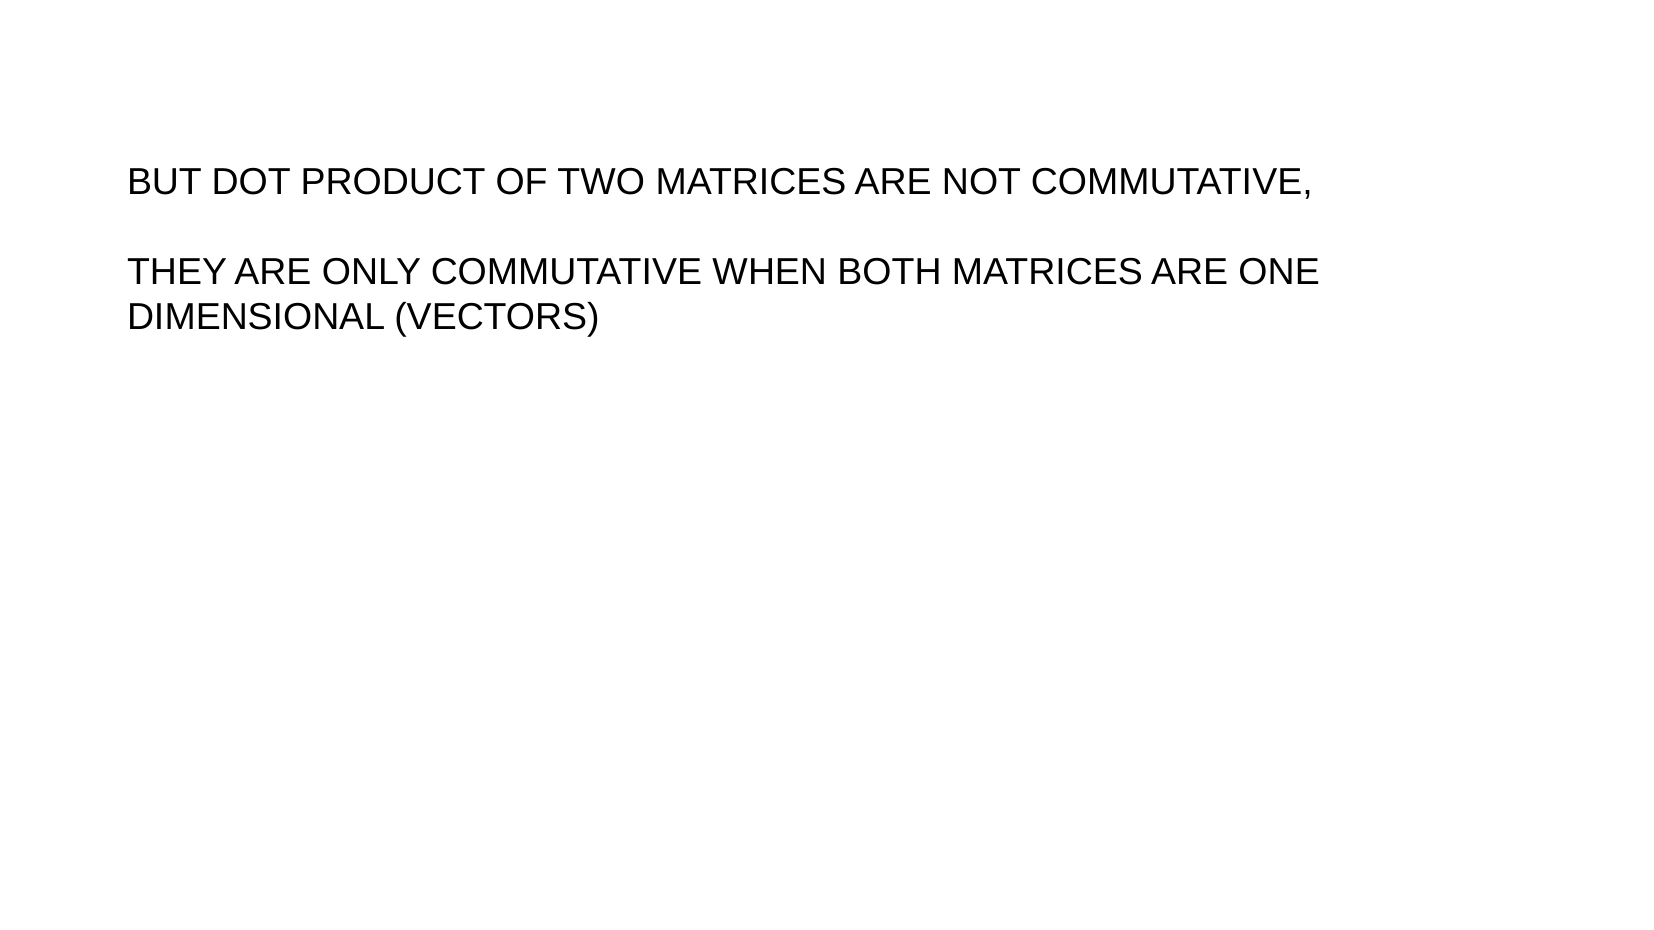

BUT DOT PRODUCT OF TWO MATRICES ARE NOT COMMUTATIVE,

THEY ARE ONLY COMMUTATIVE WHEN BOTH MATRICES ARE ONE DIMENSIONAL (VECTORS)